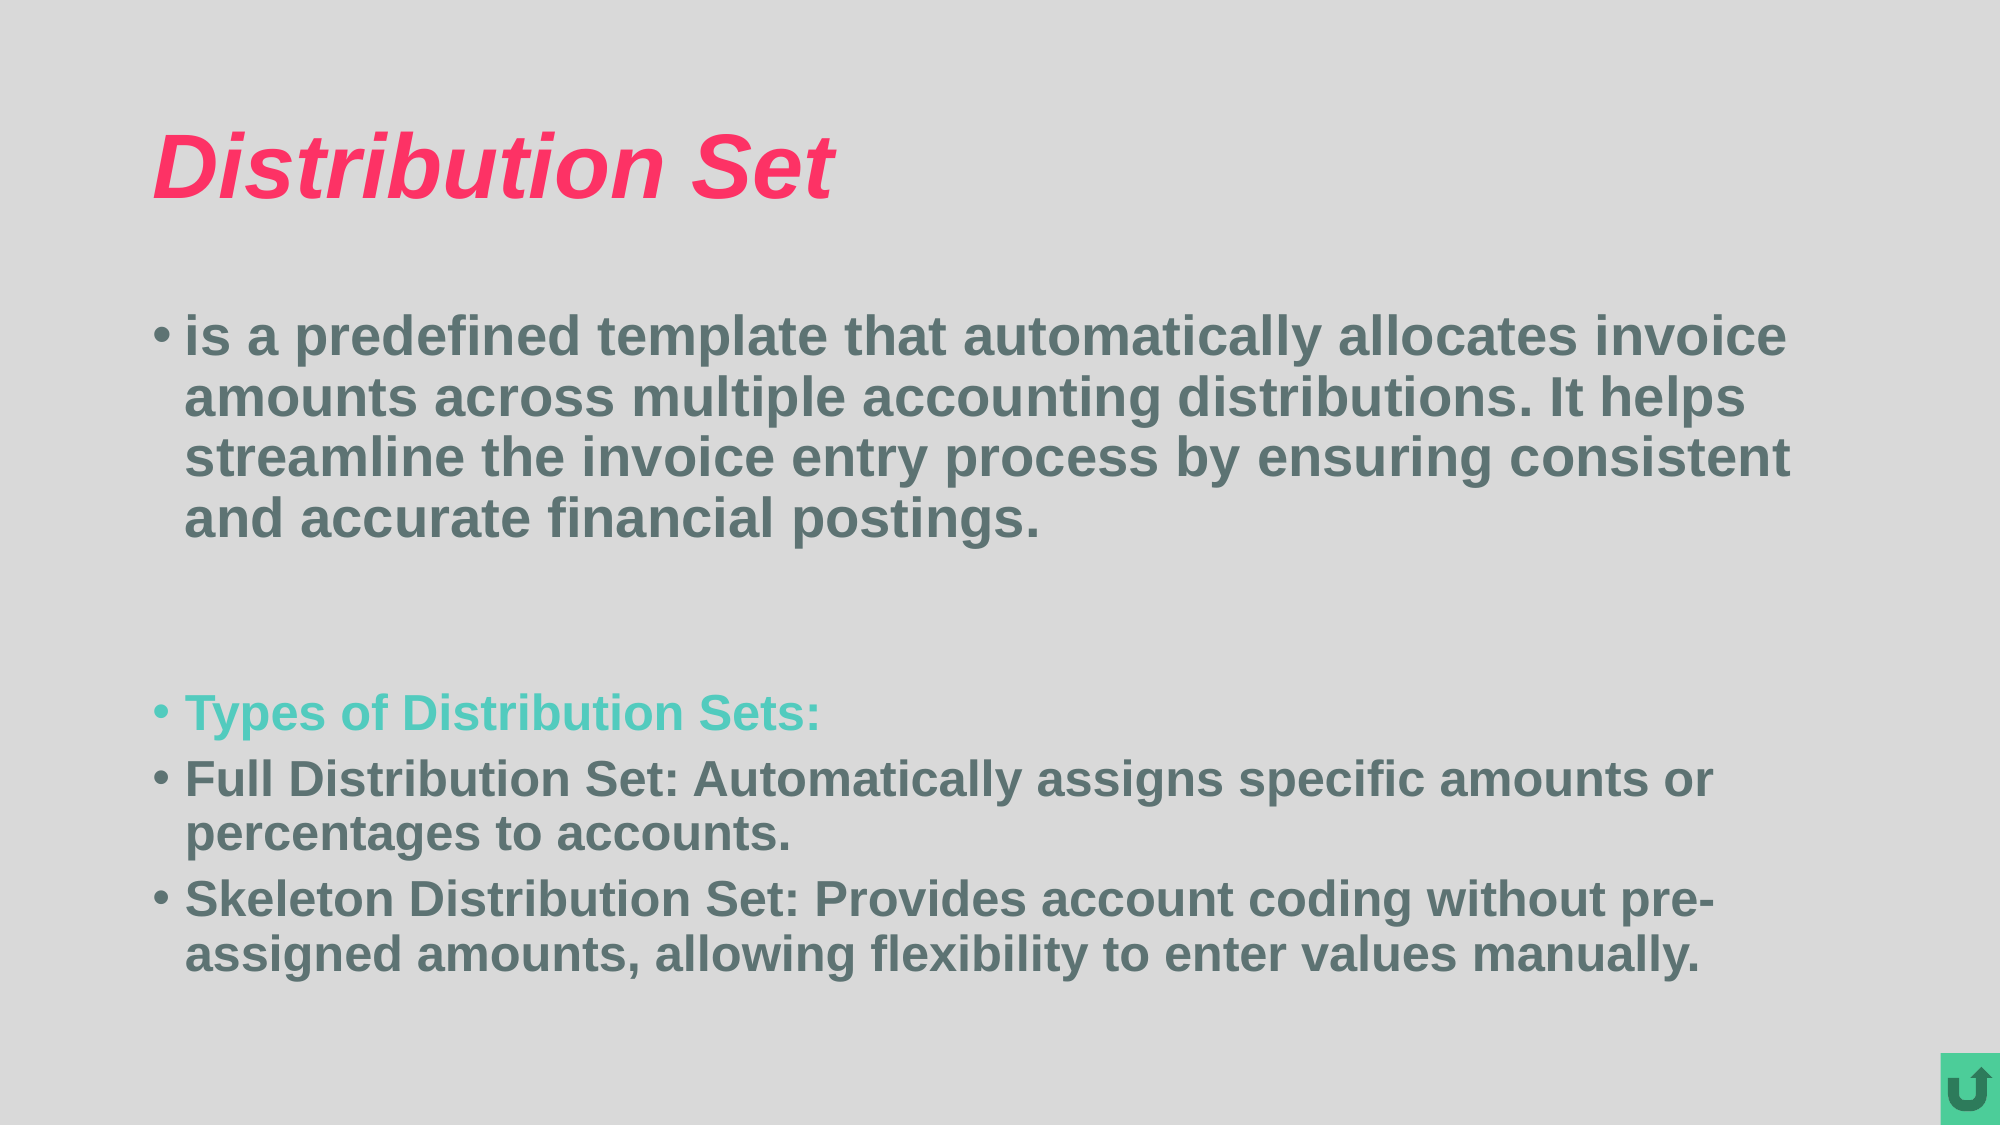

# Distribution Set
is a predefined template that automatically allocates invoice amounts across multiple accounting distributions. It helps streamline the invoice entry process by ensuring consistent and accurate financial postings.

Types of Distribution Sets:
Full Distribution Set: Automatically assigns specific amounts or percentages to accounts.
Skeleton Distribution Set: Provides account coding without pre-assigned amounts, allowing flexibility to enter values manually.